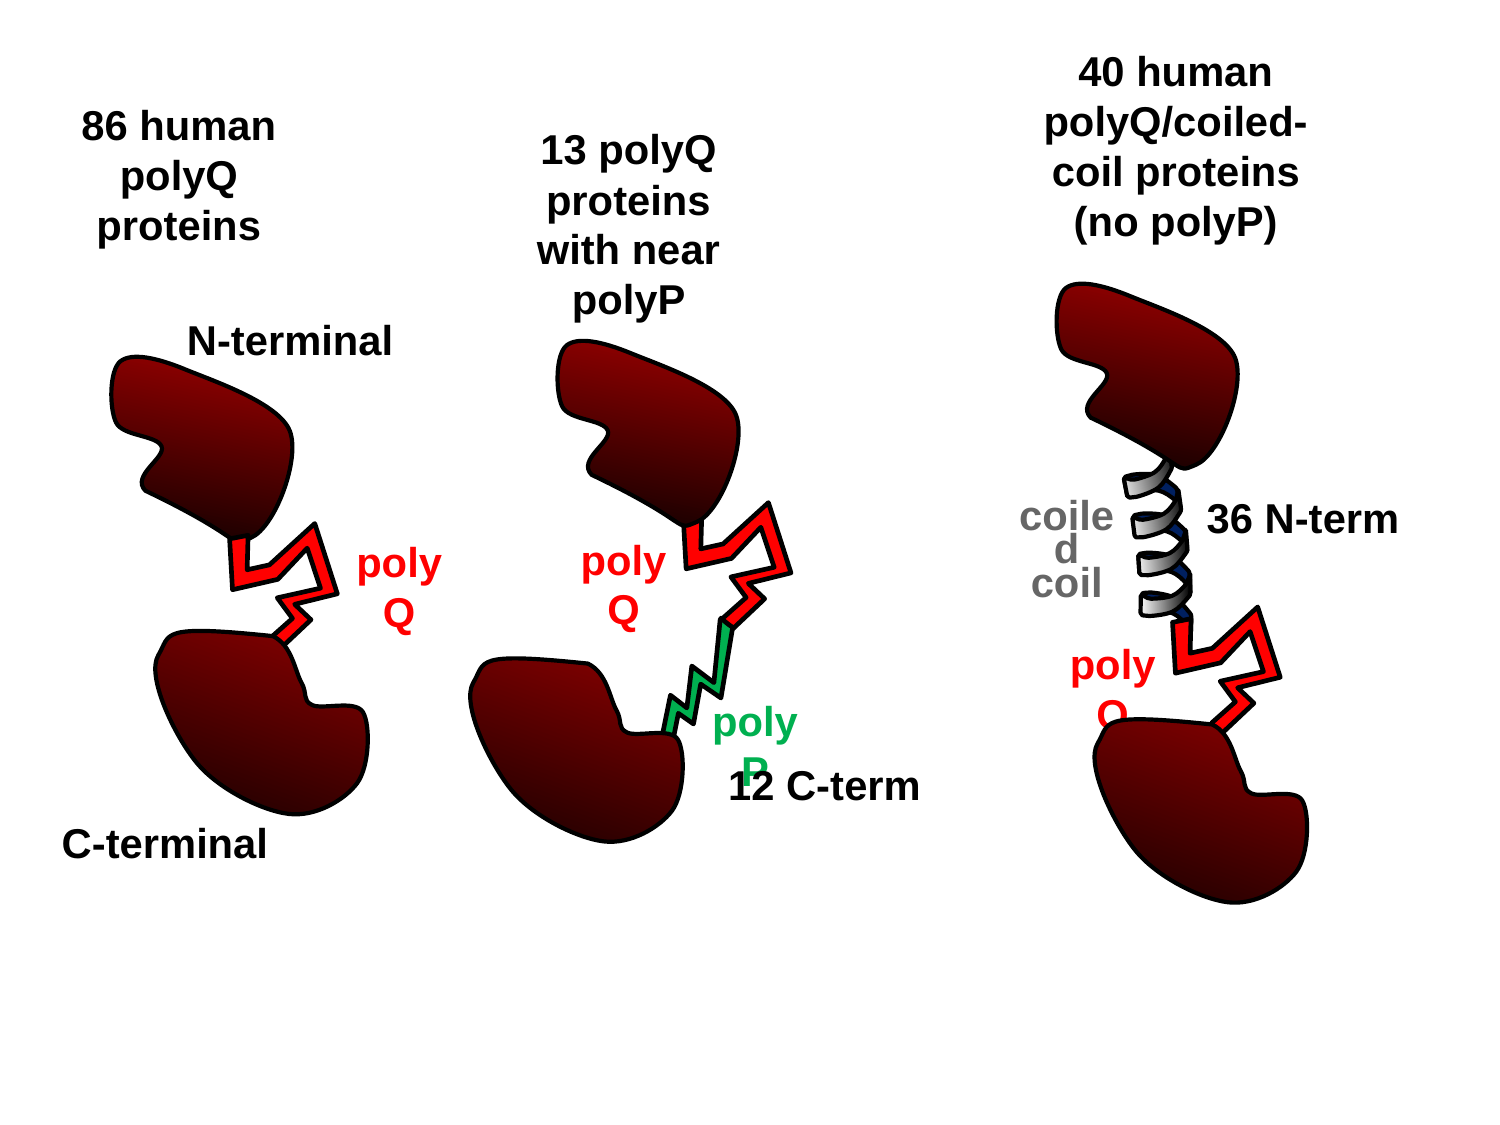

40 human polyQ/coiled-coil proteins
(no polyP)
86 human polyQ proteins
13 polyQ
proteins with near polyP

polyQ

polyP
12 C-term

coiled coil

polyQ

N-terminal

36 N-term

polyQ

C-terminal